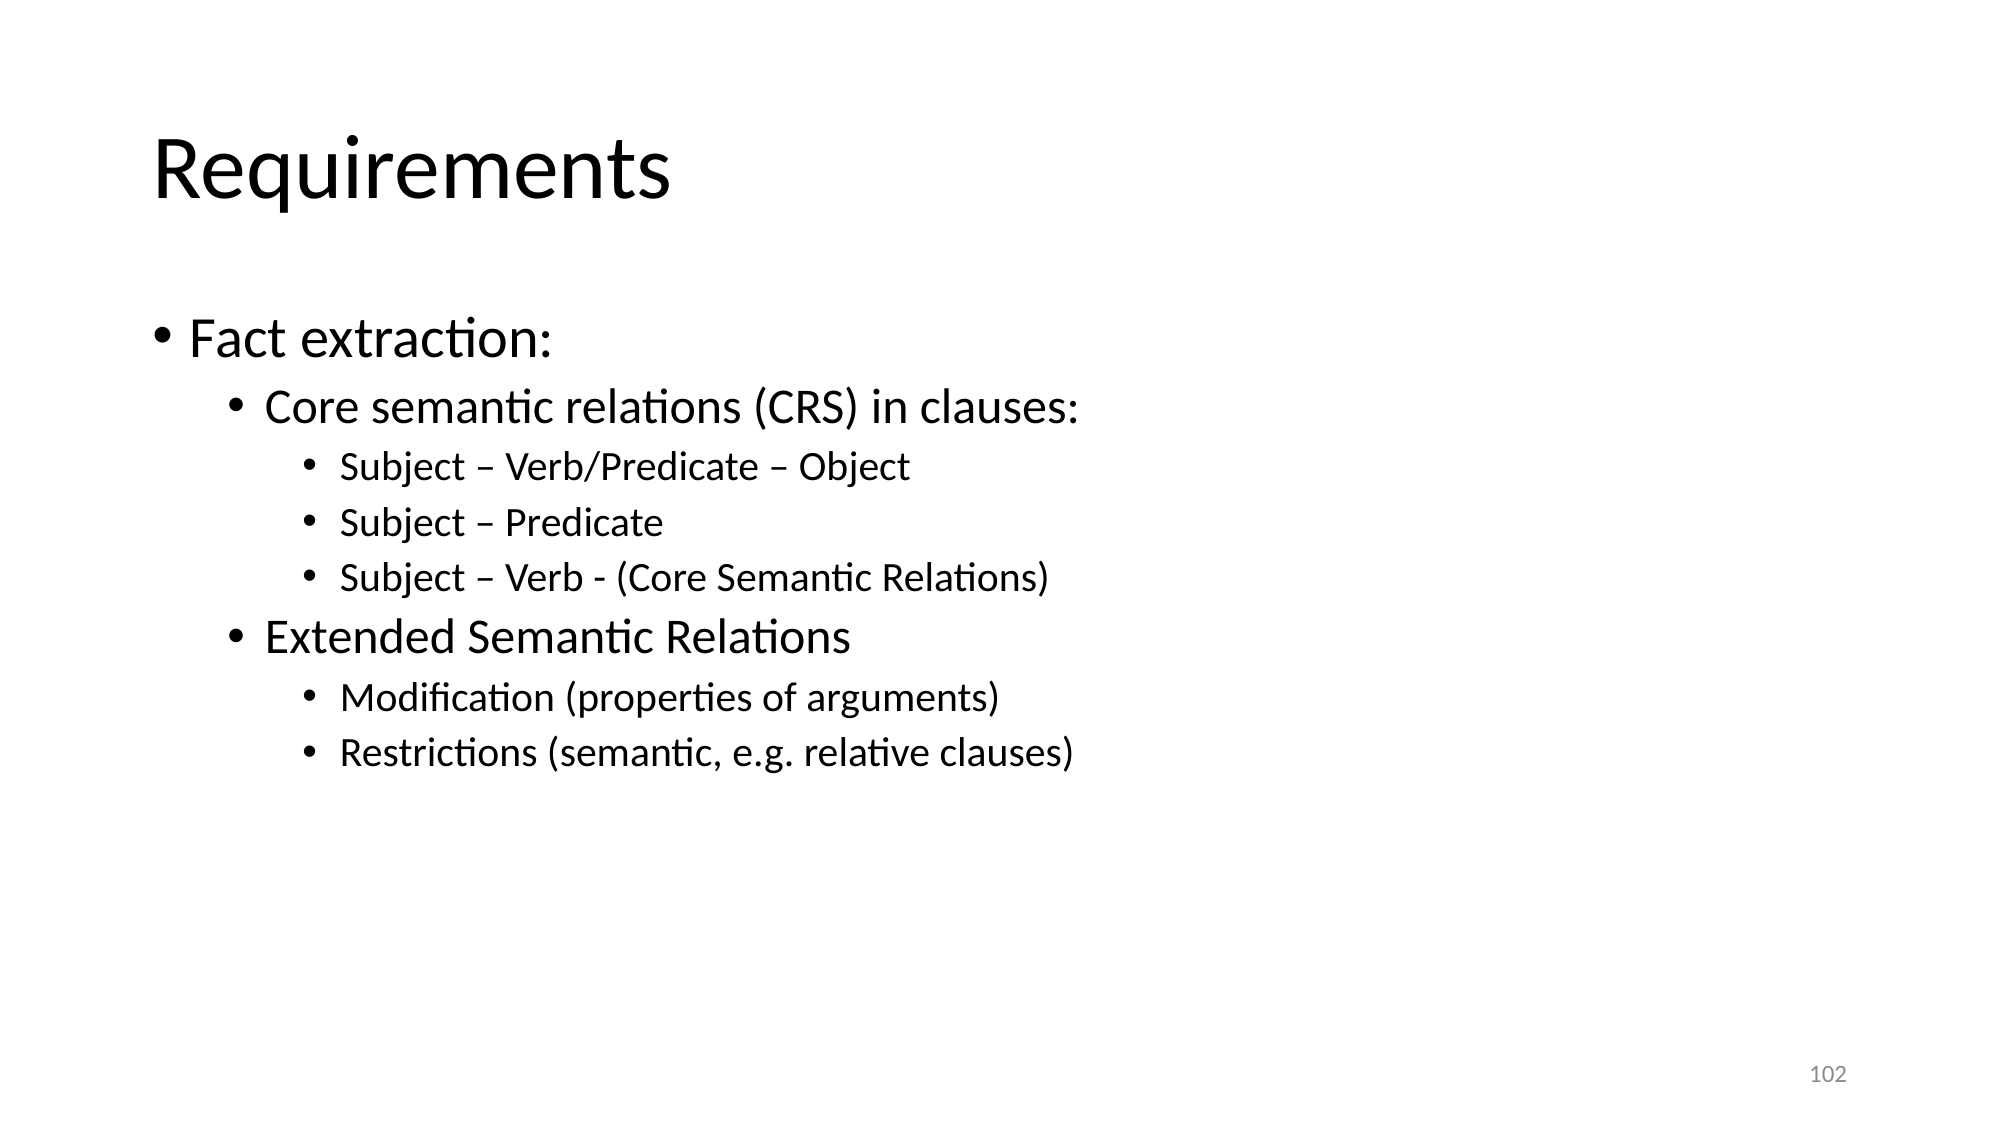

# Requirements
Fact extraction:
Core semantic relations (CRS) in clauses:
Subject – Verb/Predicate – Object
Subject – Predicate
Subject – Verb - (Core Semantic Relations)
Extended Semantic Relations
Modification (properties of arguments)
Restrictions (semantic, e.g. relative clauses)

102